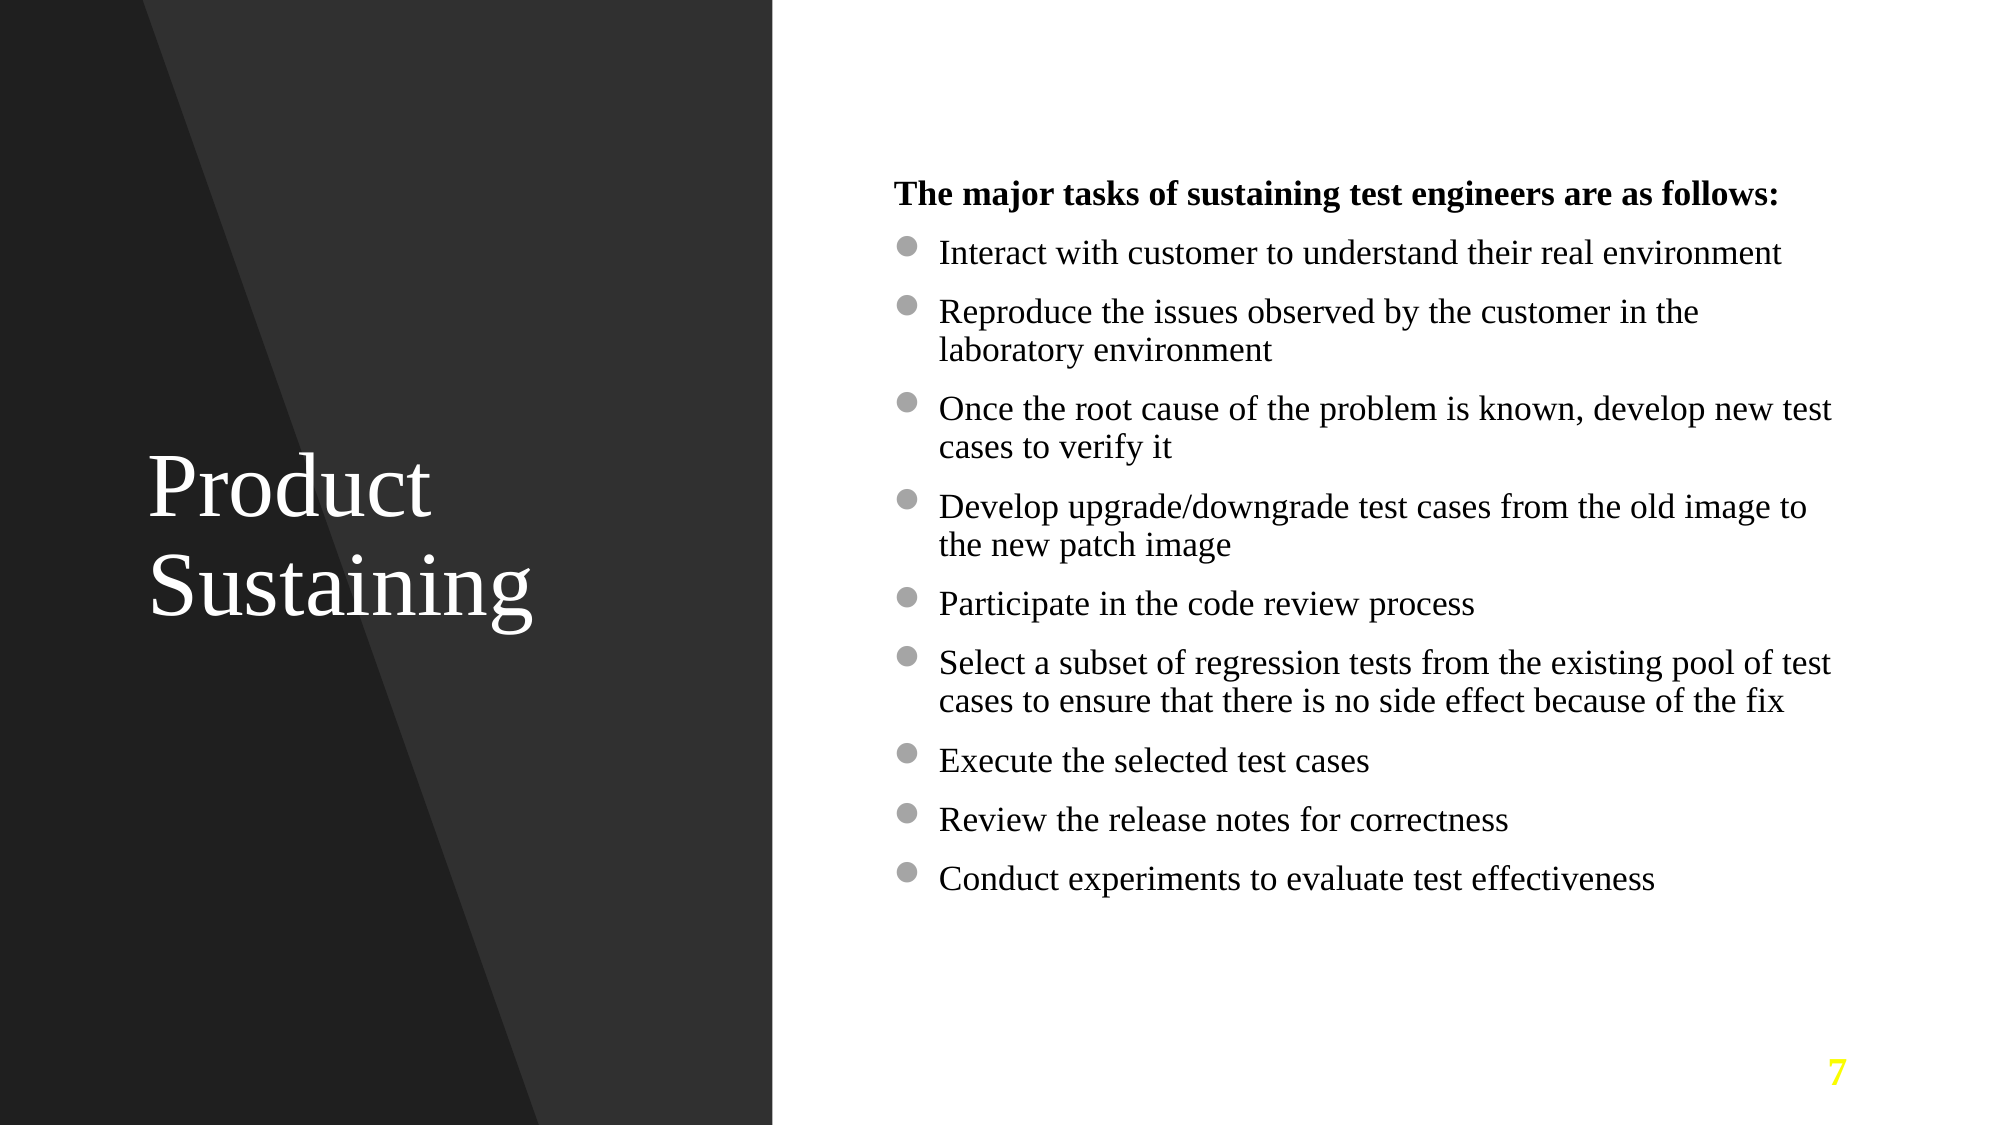

# Product Sustaining
The major tasks of sustaining test engineers are as follows:
Interact with customer to understand their real environment
Reproduce the issues observed by the customer in the laboratory environment
Once the root cause of the problem is known, develop new test cases to verify it
Develop upgrade/downgrade test cases from the old image to the new patch image
Participate in the code review process
Select a subset of regression tests from the existing pool of test cases to ensure that there is no side effect because of the fix
Execute the selected test cases
Review the release notes for correctness
Conduct experiments to evaluate test effectiveness
7